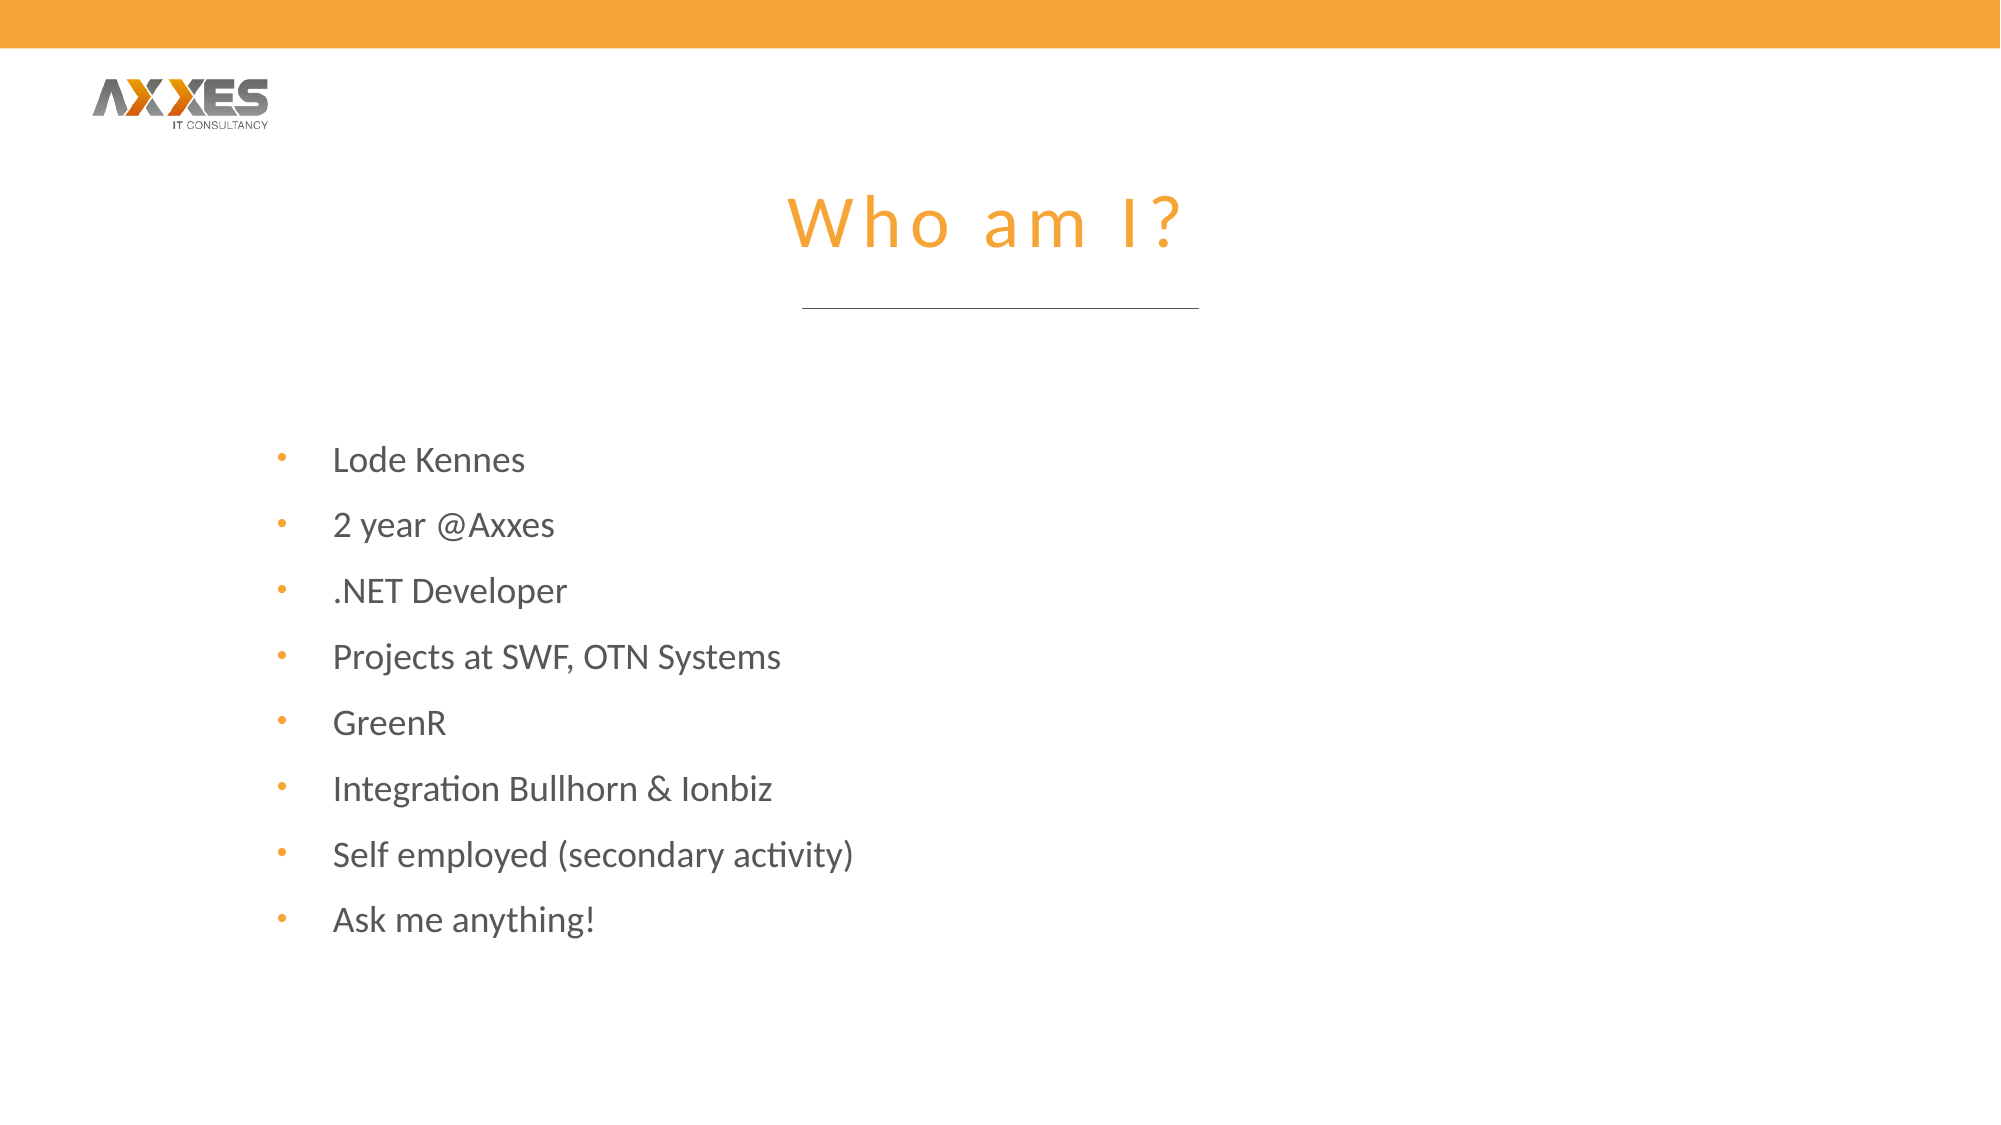

# Who am I?
Lode Kennes
2 year @Axxes
.NET Developer
Projects at SWF, OTN Systems
GreenR
Integration Bullhorn & Ionbiz
Self employed (secondary activity)
Ask me anything!